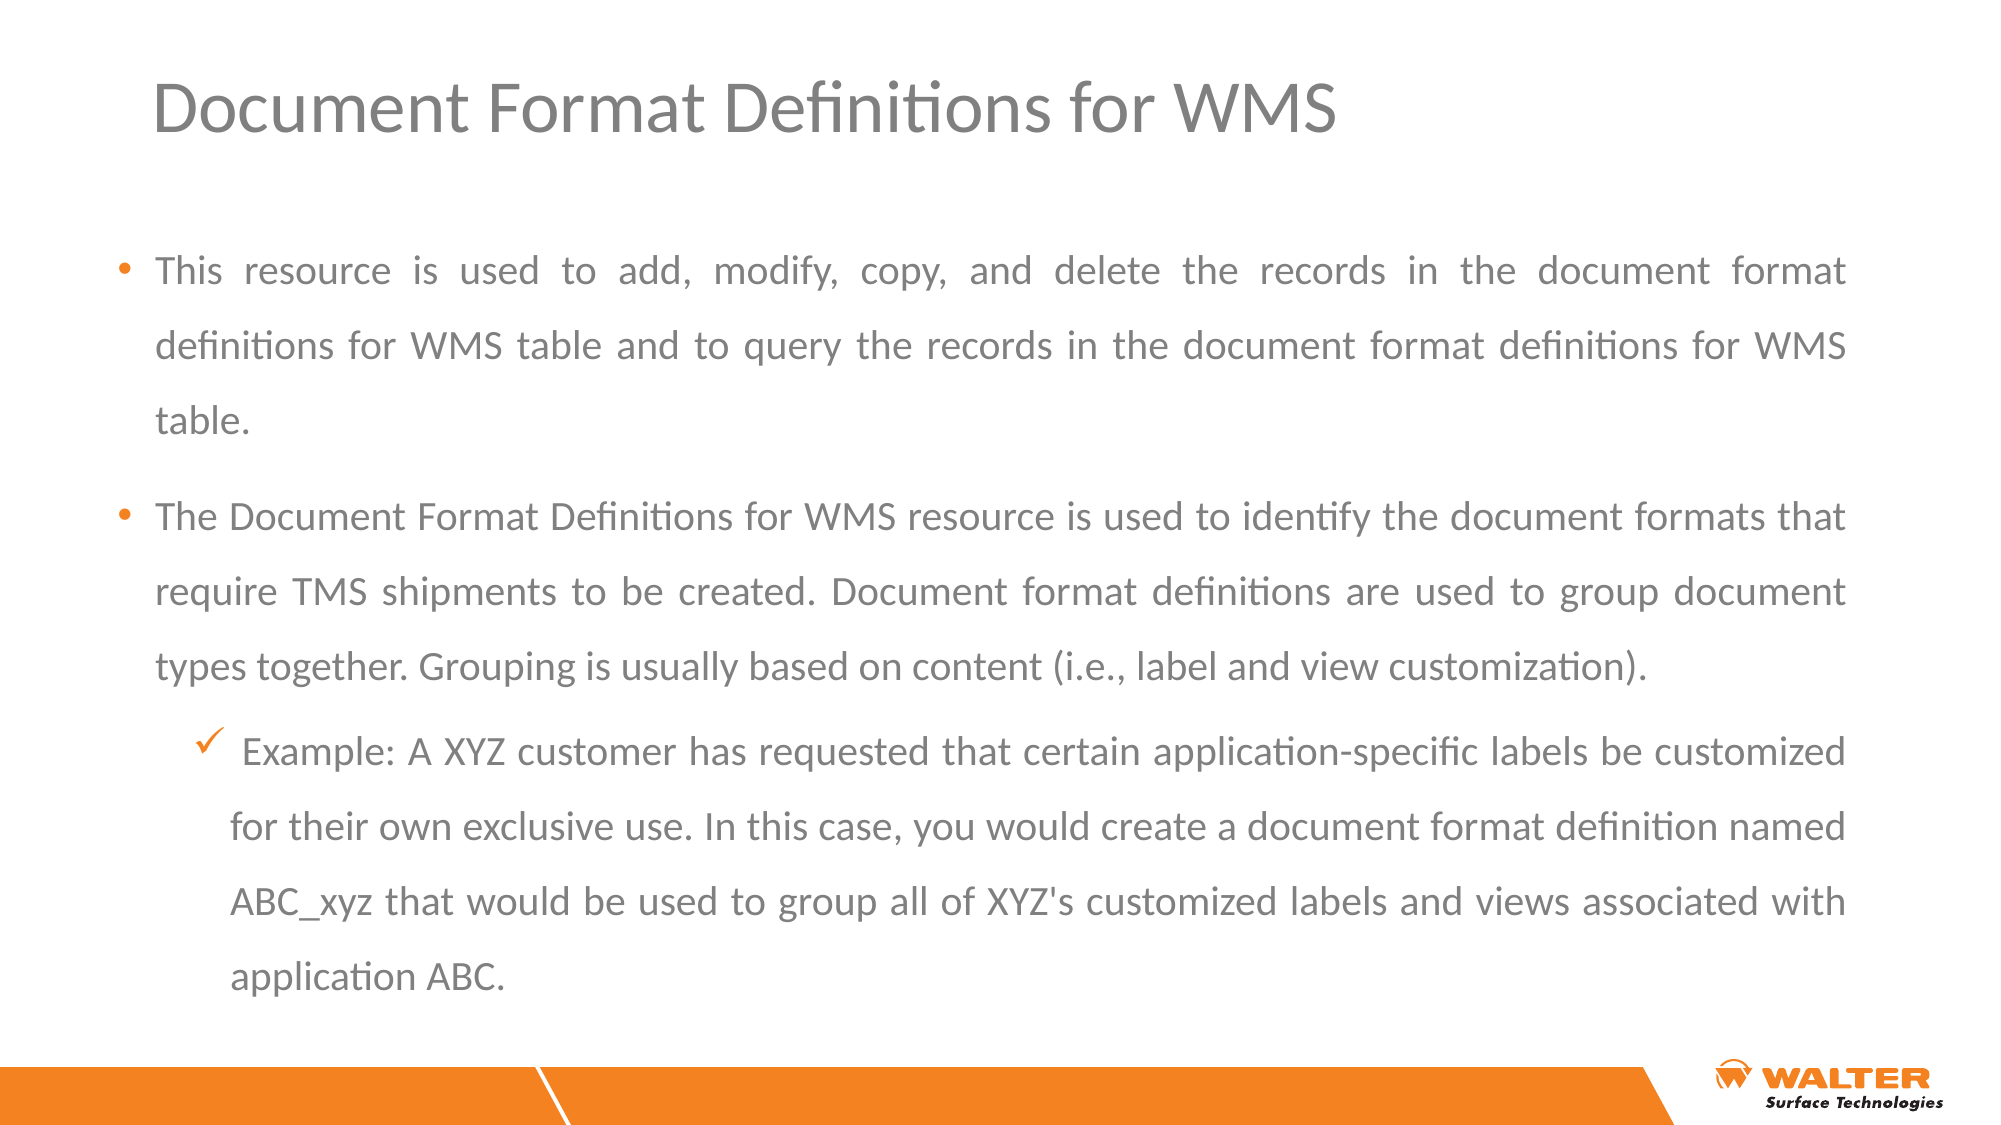

# Document Format Definitions for WMS
This resource is used to add, modify, copy, and delete the records in the document format definitions for WMS table and to query the records in the document format definitions for WMS table.
The Document Format Definitions for WMS resource is used to identify the document formats that require TMS shipments to be created. Document format definitions are used to group document types together. Grouping is usually based on content (i.e., label and view customization).
 Example: A XYZ customer has requested that certain application-specific labels be customized for their own exclusive use. In this case, you would create a document format definition named ABC_xyz that would be used to group all of XYZ's customized labels and views associated with application ABC.